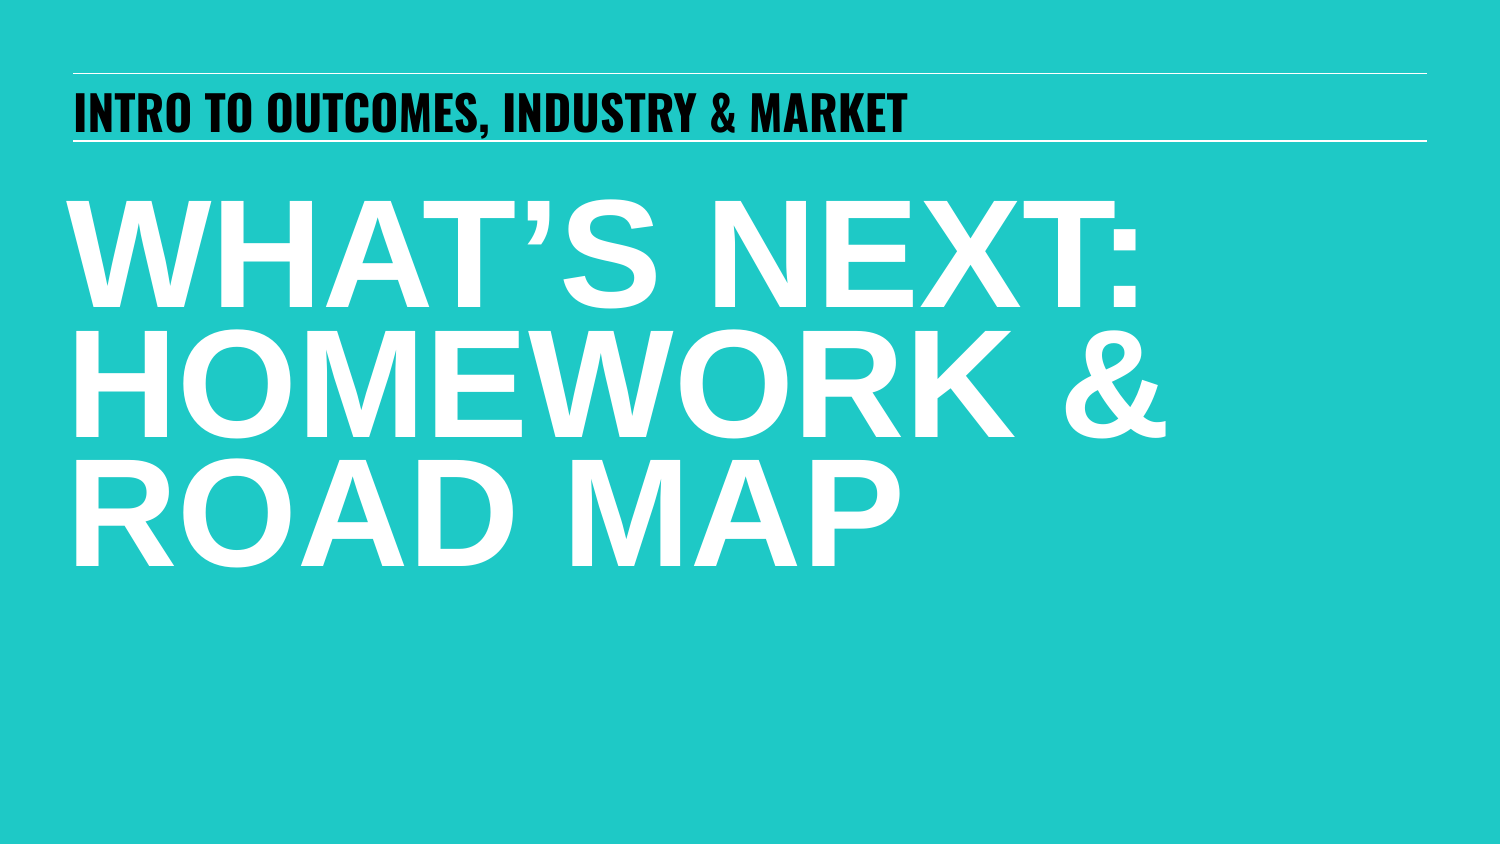

INTRO TO OUTCOMES, INDUSTRY & MARKET

WHAT’S NEXT: HOMEWORK & ROAD MAP